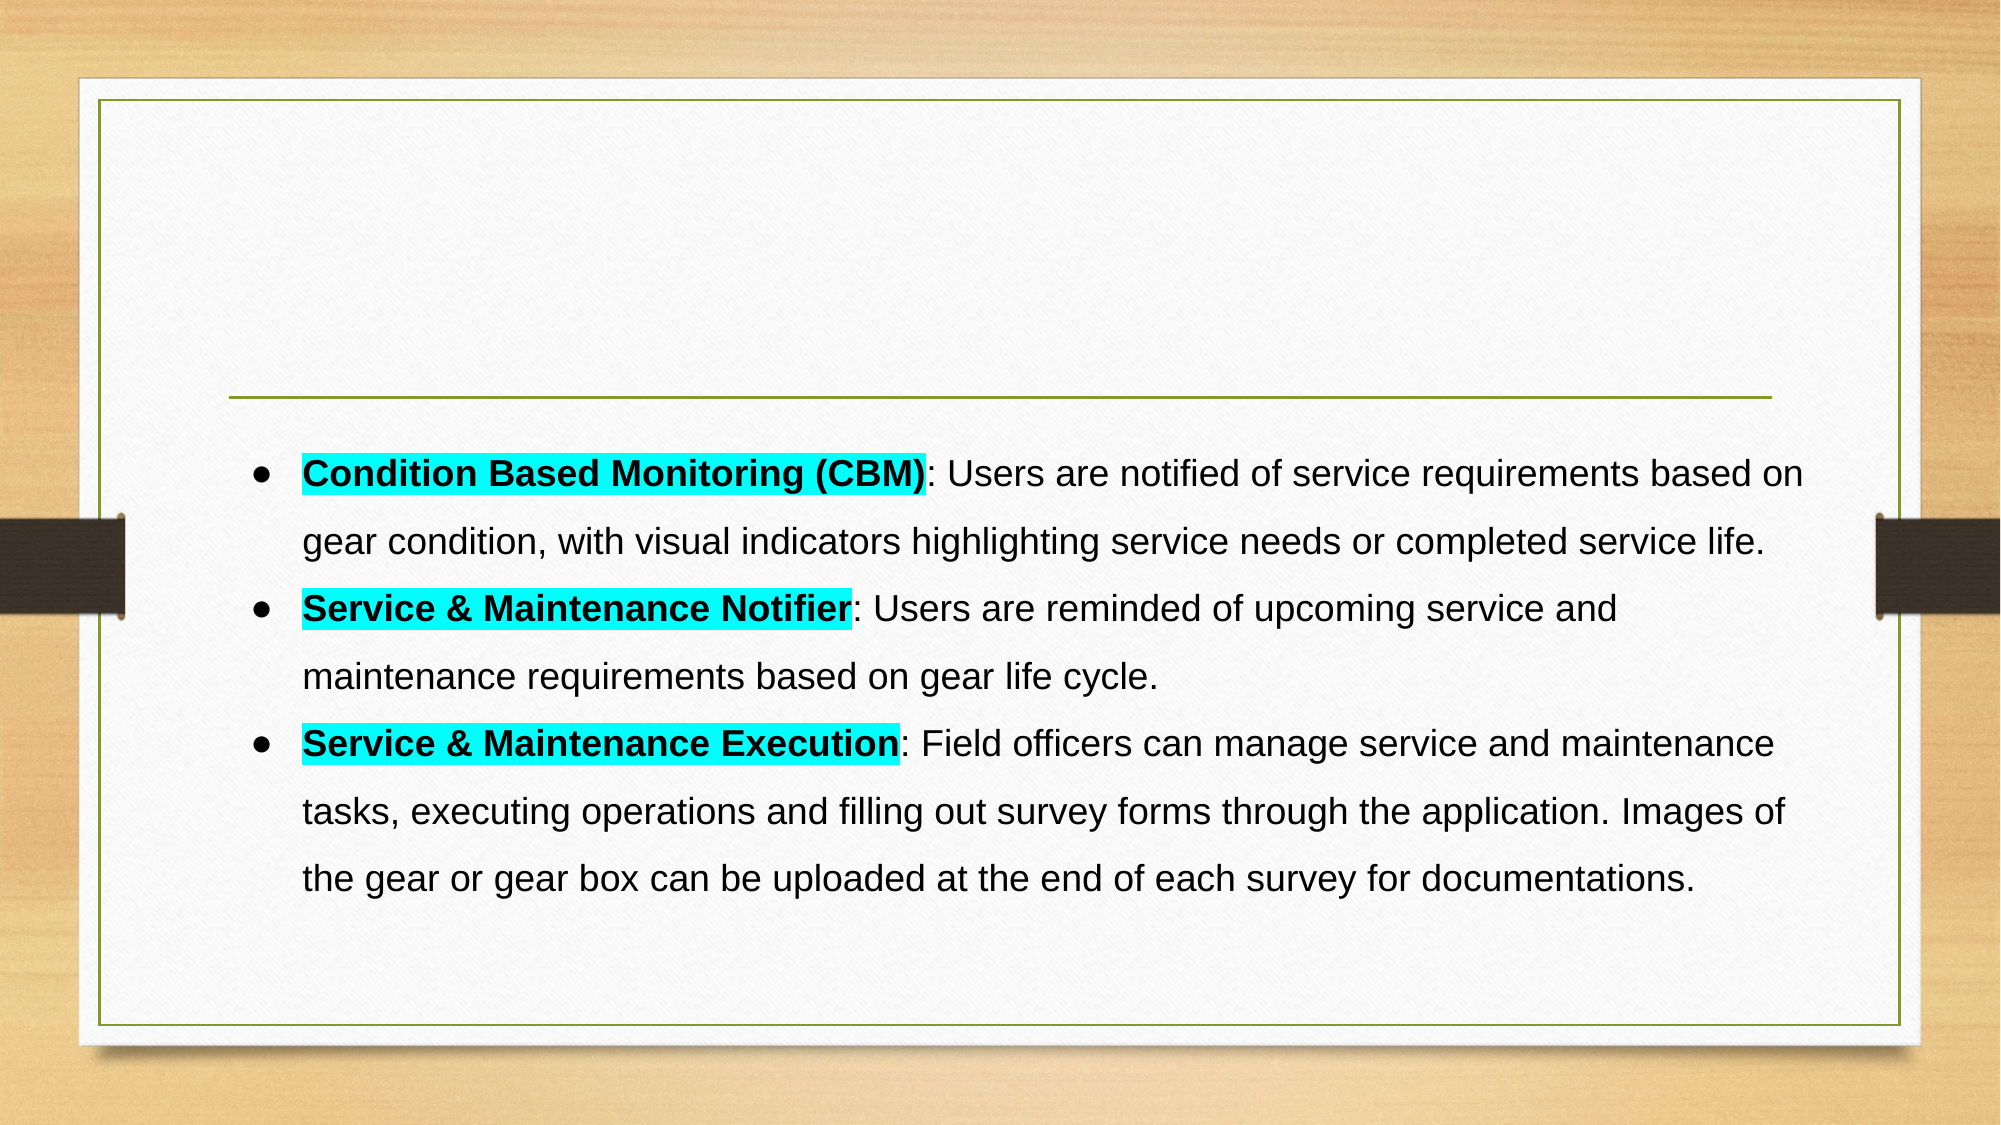

Condition Based Monitoring (CBM): Users are notified of service requirements based on gear condition, with visual indicators highlighting service needs or completed service life.
Service & Maintenance Notifier: Users are reminded of upcoming service and maintenance requirements based on gear life cycle.
Service & Maintenance Execution: Field officers can manage service and maintenance tasks, executing operations and filling out survey forms through the application. Images of the gear or gear box can be uploaded at the end of each survey for documentations.